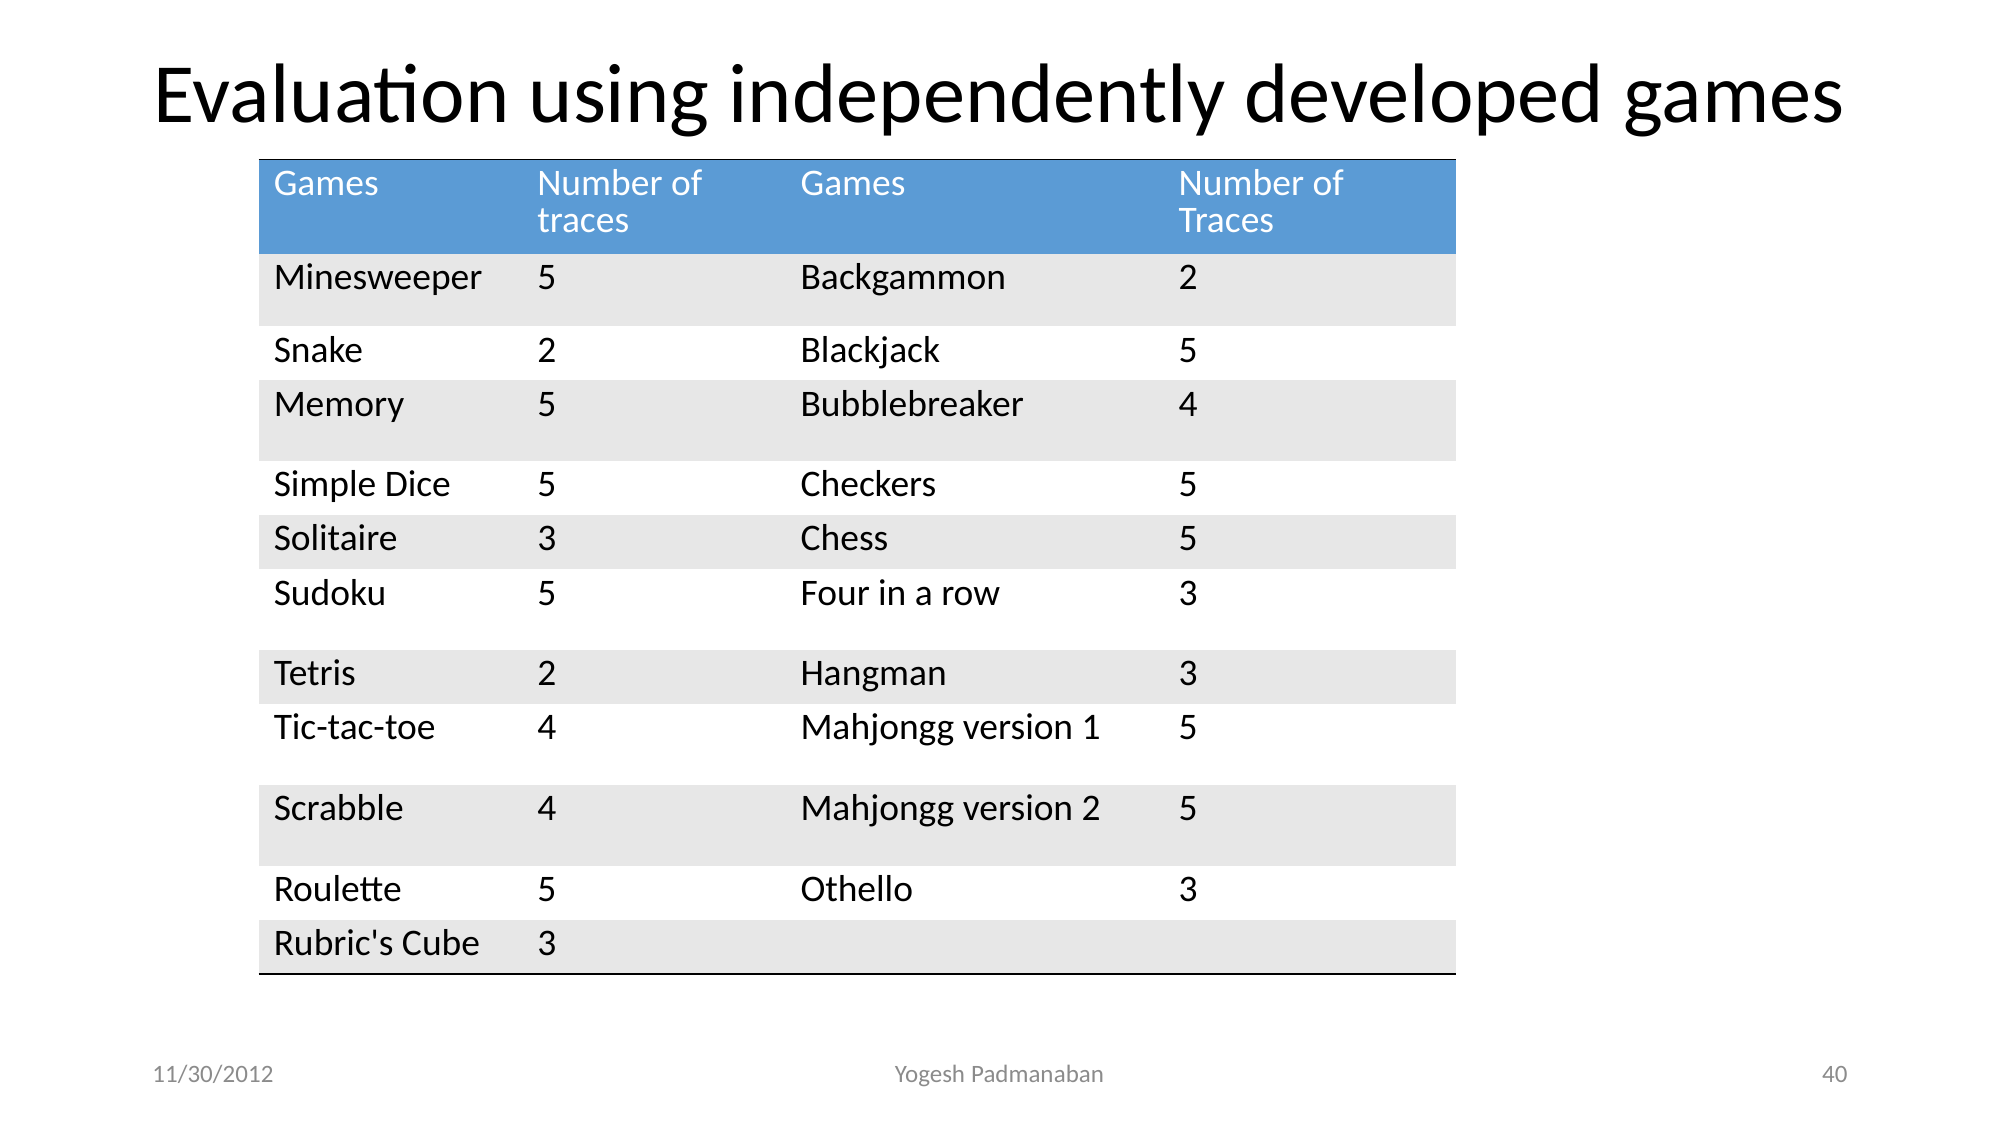

# Evaluation using independently developed games
| Games | Number of traces | Games | Number of Traces |
| --- | --- | --- | --- |
| Minesweeper | 5 | Backgammon | 2 |
| Snake | 2 | Blackjack | 5 |
| Memory | 5 | Bubblebreaker | 4 |
| Simple Dice | 5 | Checkers | 5 |
| Solitaire | 3 | Chess | 5 |
| Sudoku | 5 | Four in a row | 3 |
| Tetris | 2 | Hangman | 3 |
| Tic-tac-toe | 4 | Mahjongg version 1 | 5 |
| Scrabble | 4 | Mahjongg version 2 | 5 |
| Roulette | 5 | Othello | 3 |
| Rubric's Cube | 3 |  |  |
11/30/2012
Yogesh Padmanaban
40